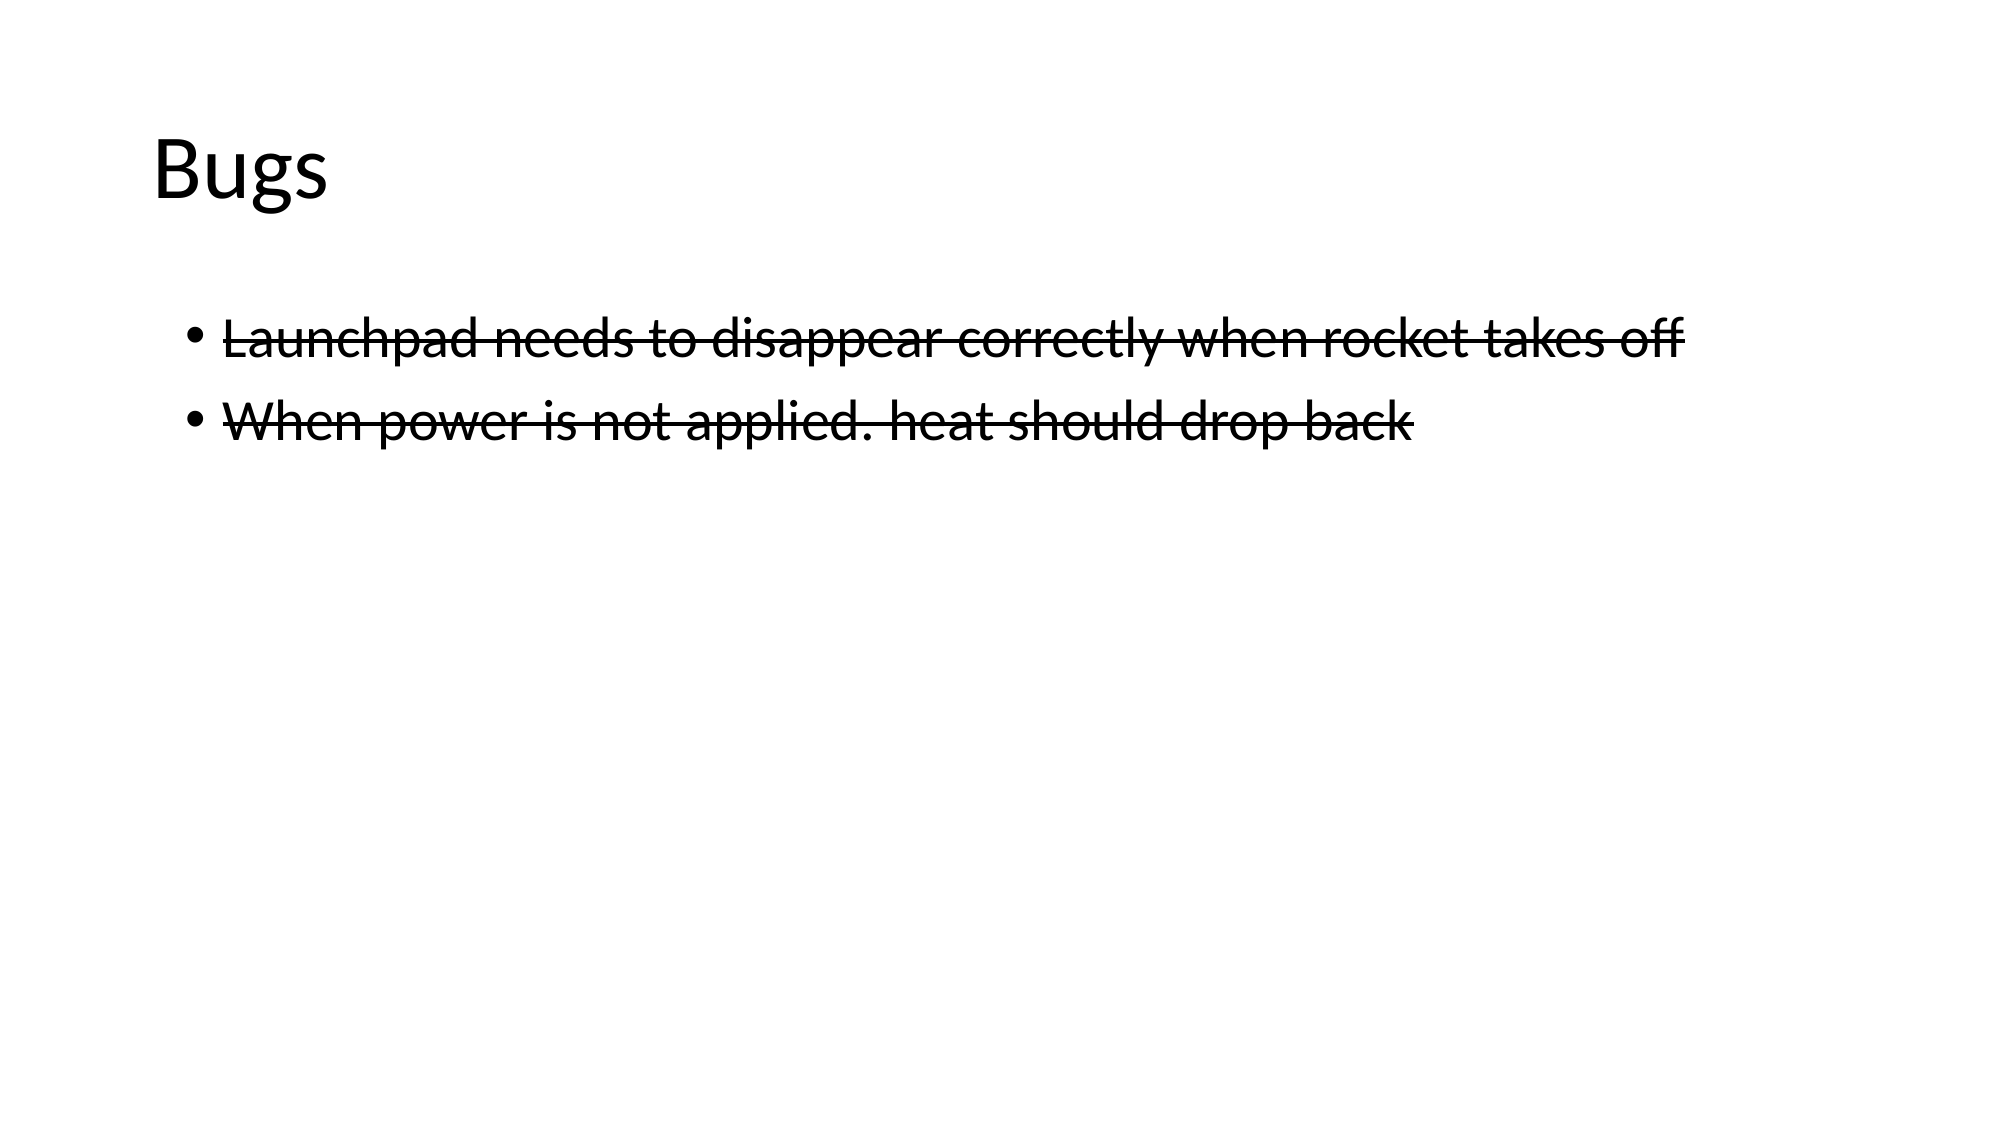

# Bugs
Launchpad needs to disappear correctly when rocket takes off
When power is not applied. heat should drop back